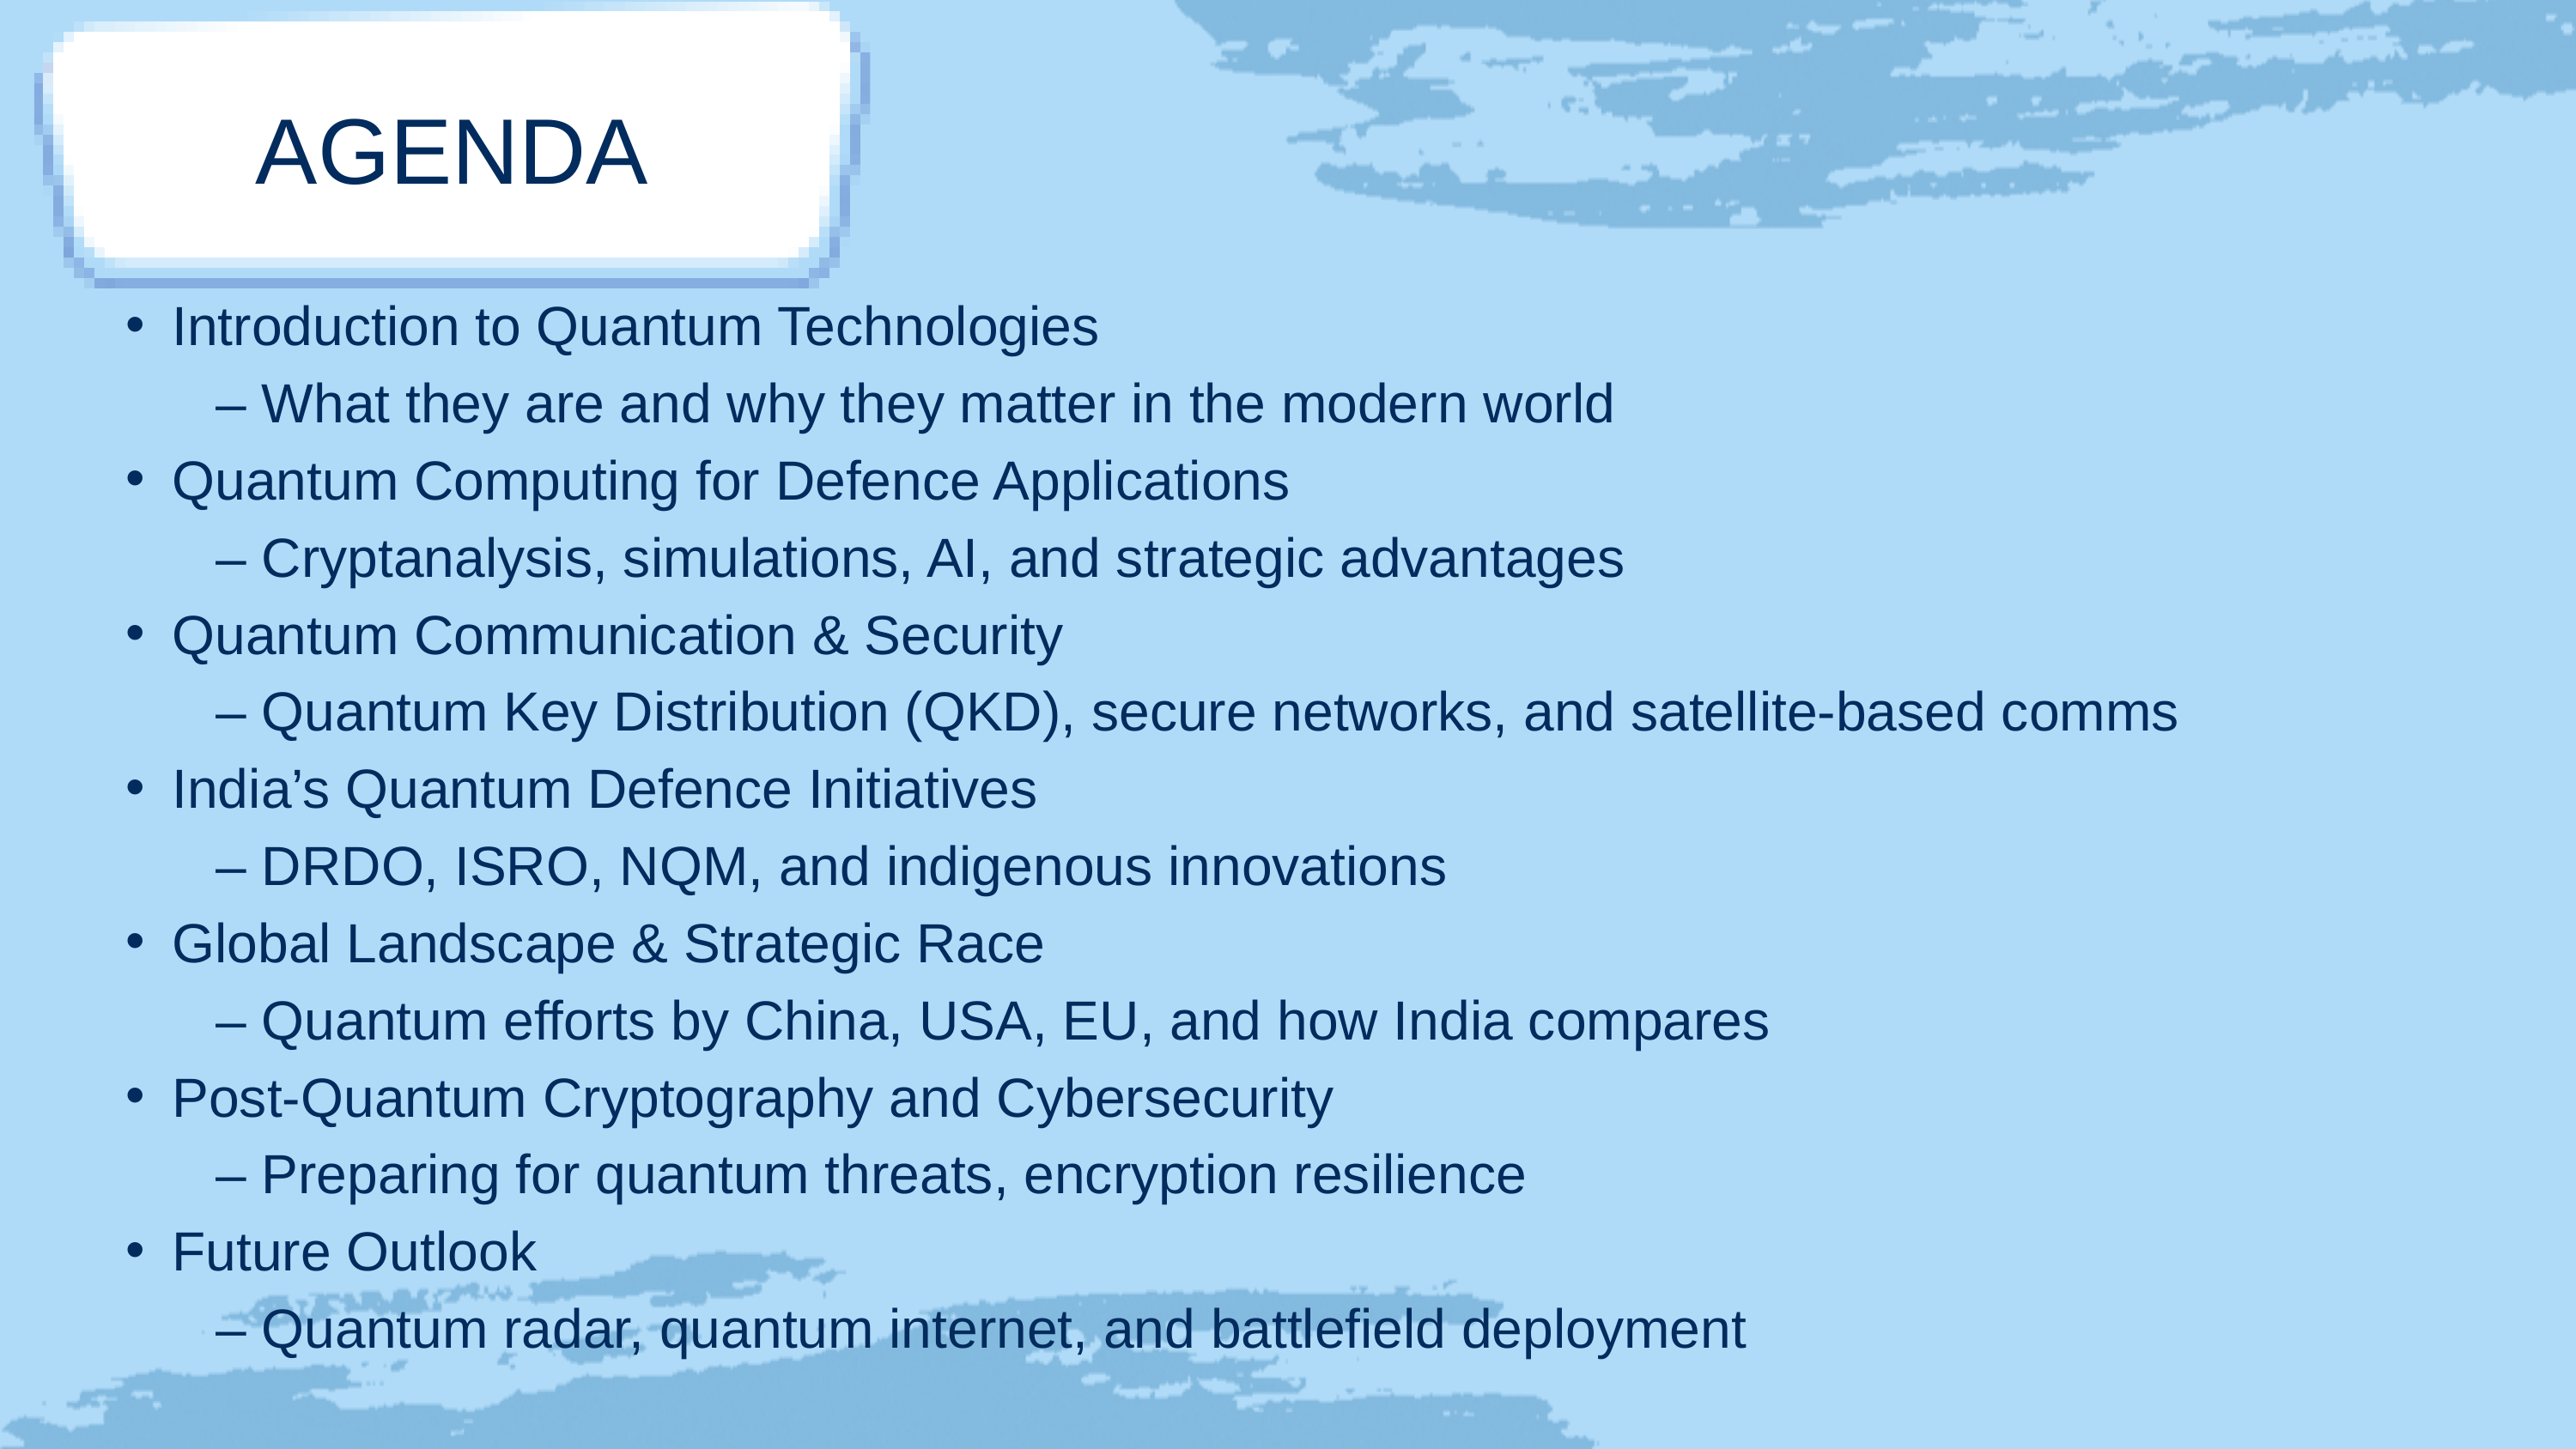

AGENDA
Introduction to Quantum Technologies
         – What they are and why they matter in the modern world
Quantum Computing for Defence Applications
         – Cryptanalysis, simulations, AI, and strategic advantages
Quantum Communication & Security
         – Quantum Key Distribution (QKD), secure networks, and satellite-based comms
India’s Quantum Defence Initiatives
         – DRDO, ISRO, NQM, and indigenous innovations
Global Landscape & Strategic Race
         – Quantum efforts by China, USA, EU, and how India compares
Post-Quantum Cryptography and Cybersecurity
         – Preparing for quantum threats, encryption resilience
Future Outlook
         – Quantum radar, quantum internet, and battlefield deployment